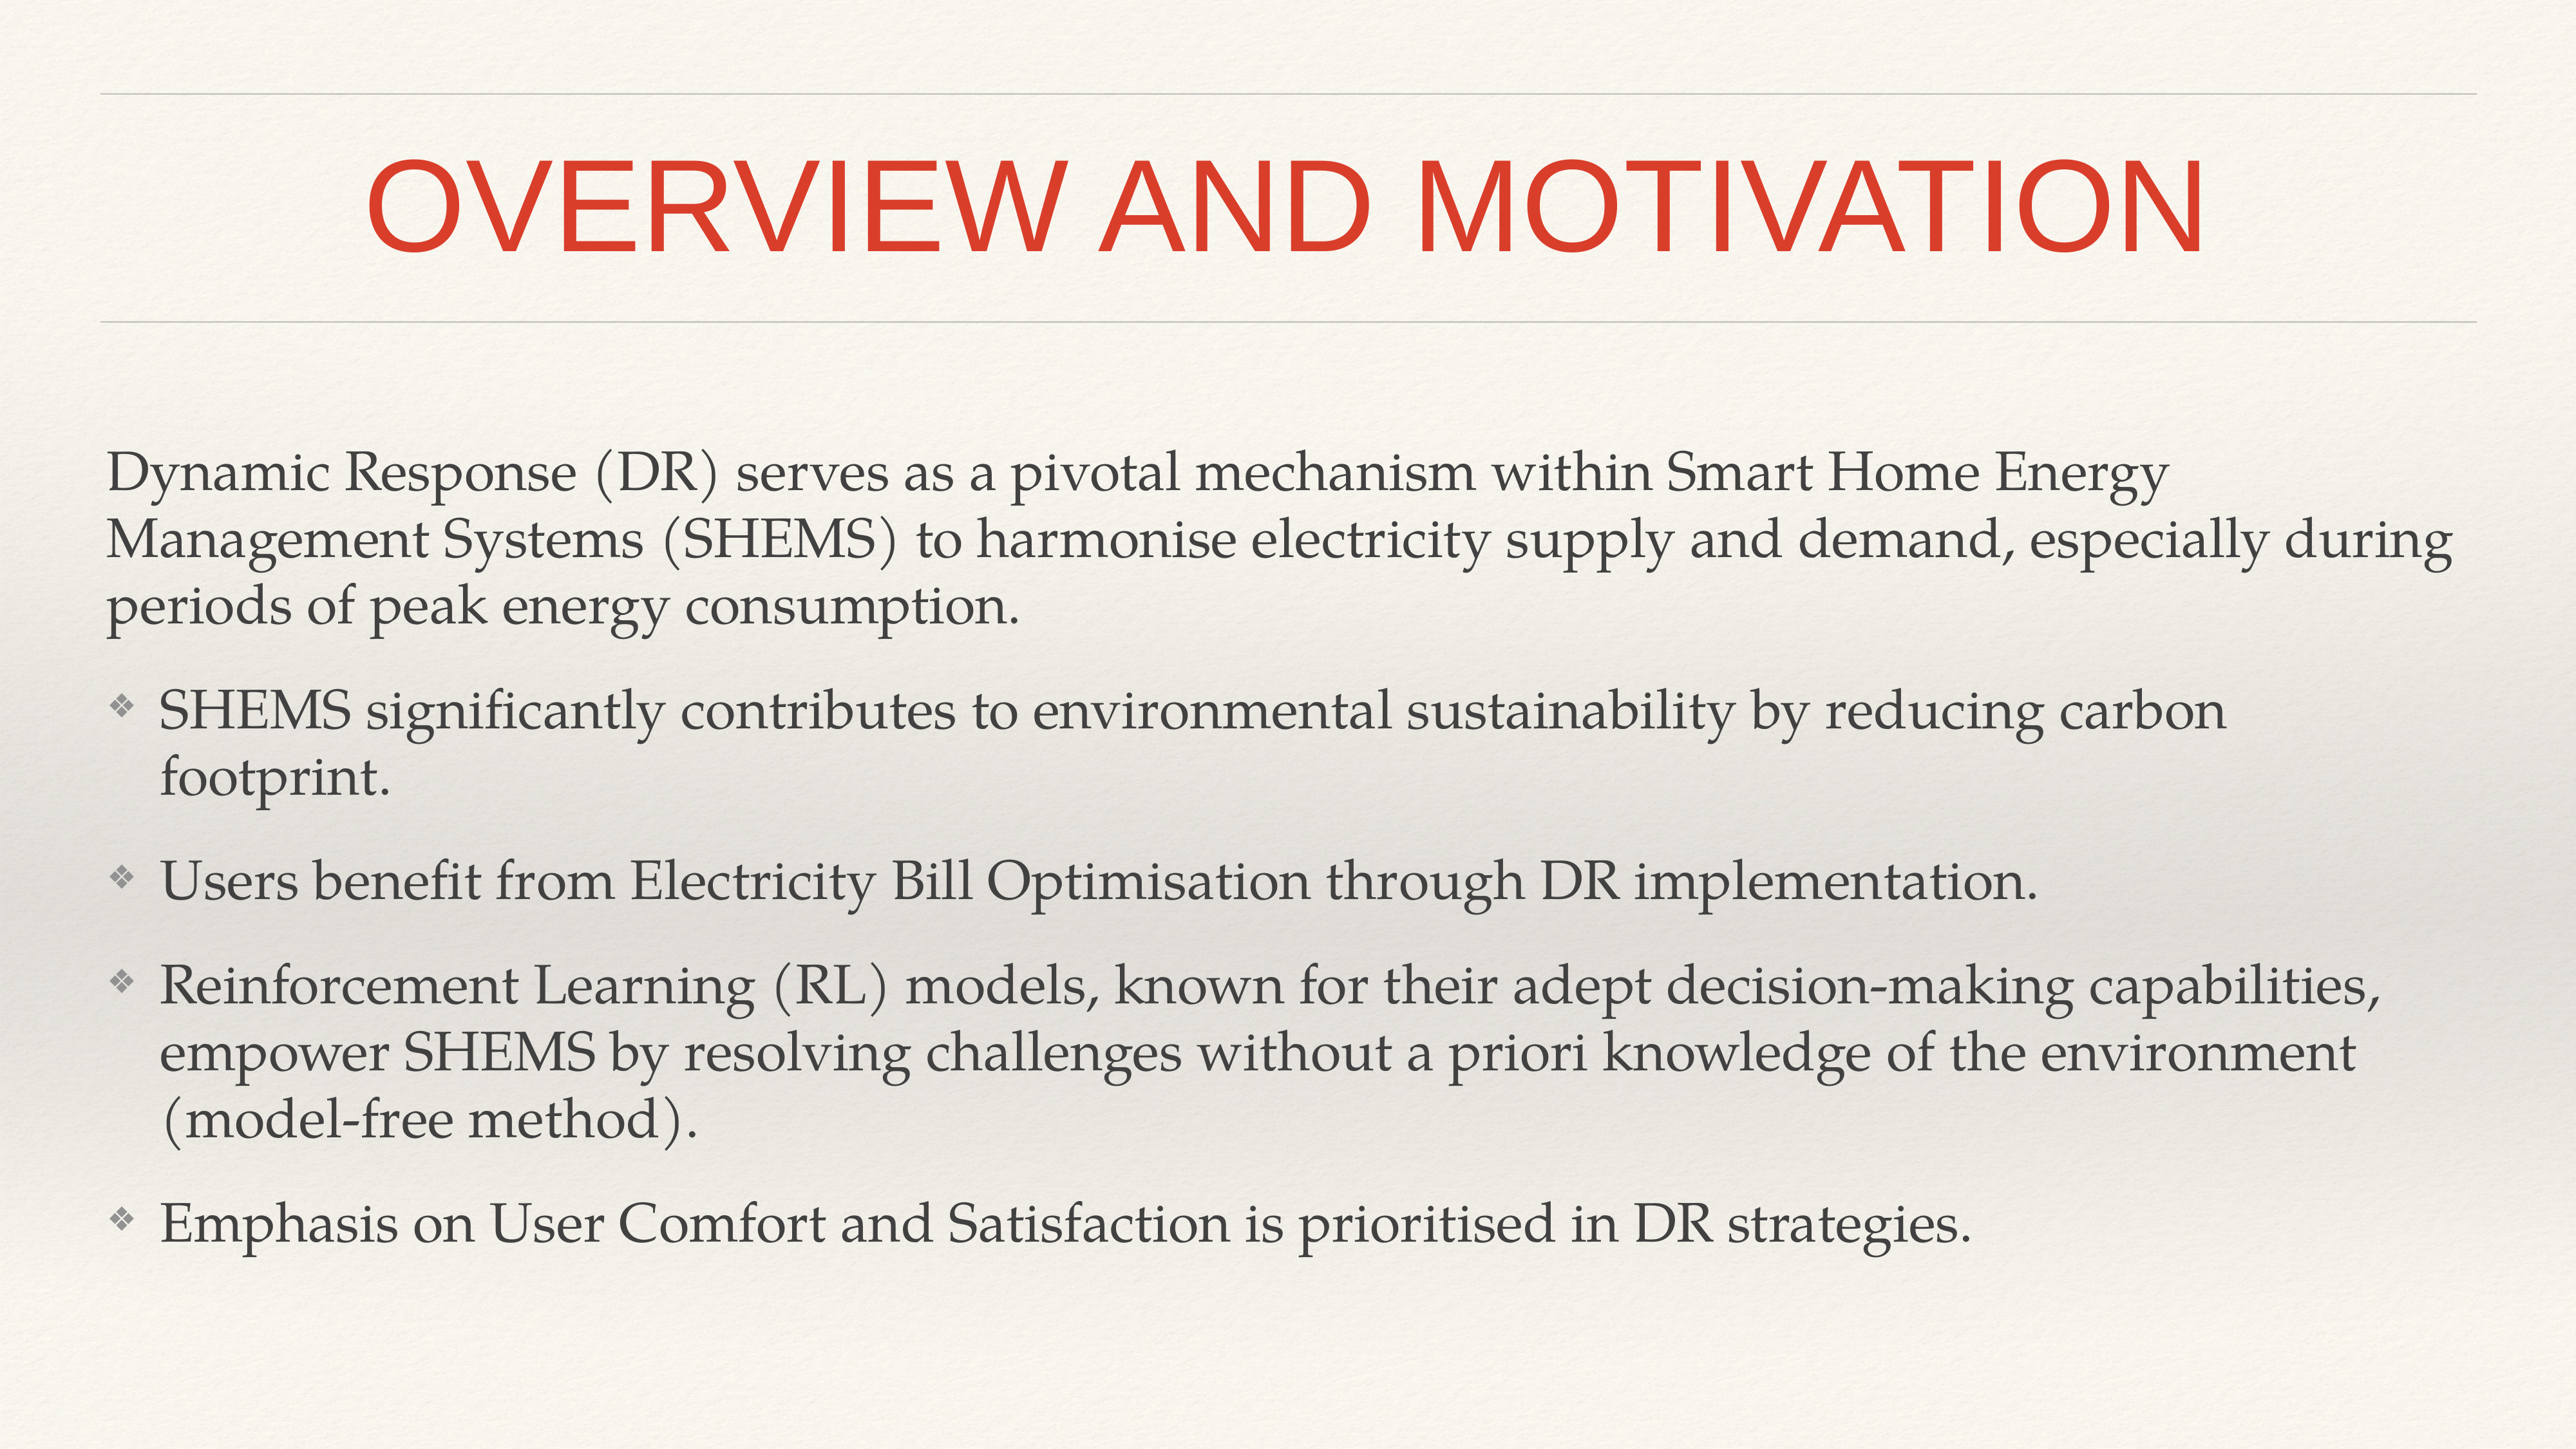

# OVERVIEW AND MOTIVATION
Dynamic Response (DR) serves as a pivotal mechanism within Smart Home Energy Management Systems (SHEMS) to harmonise electricity supply and demand, especially during periods of peak energy consumption.
SHEMS significantly contributes to environmental sustainability by reducing carbon footprint.
Users benefit from Electricity Bill Optimisation through DR implementation.
Reinforcement Learning (RL) models, known for their adept decision-making capabilities, empower SHEMS by resolving challenges without a priori knowledge of the environment (model-free method).
Emphasis on User Comfort and Satisfaction is prioritised in DR strategies.